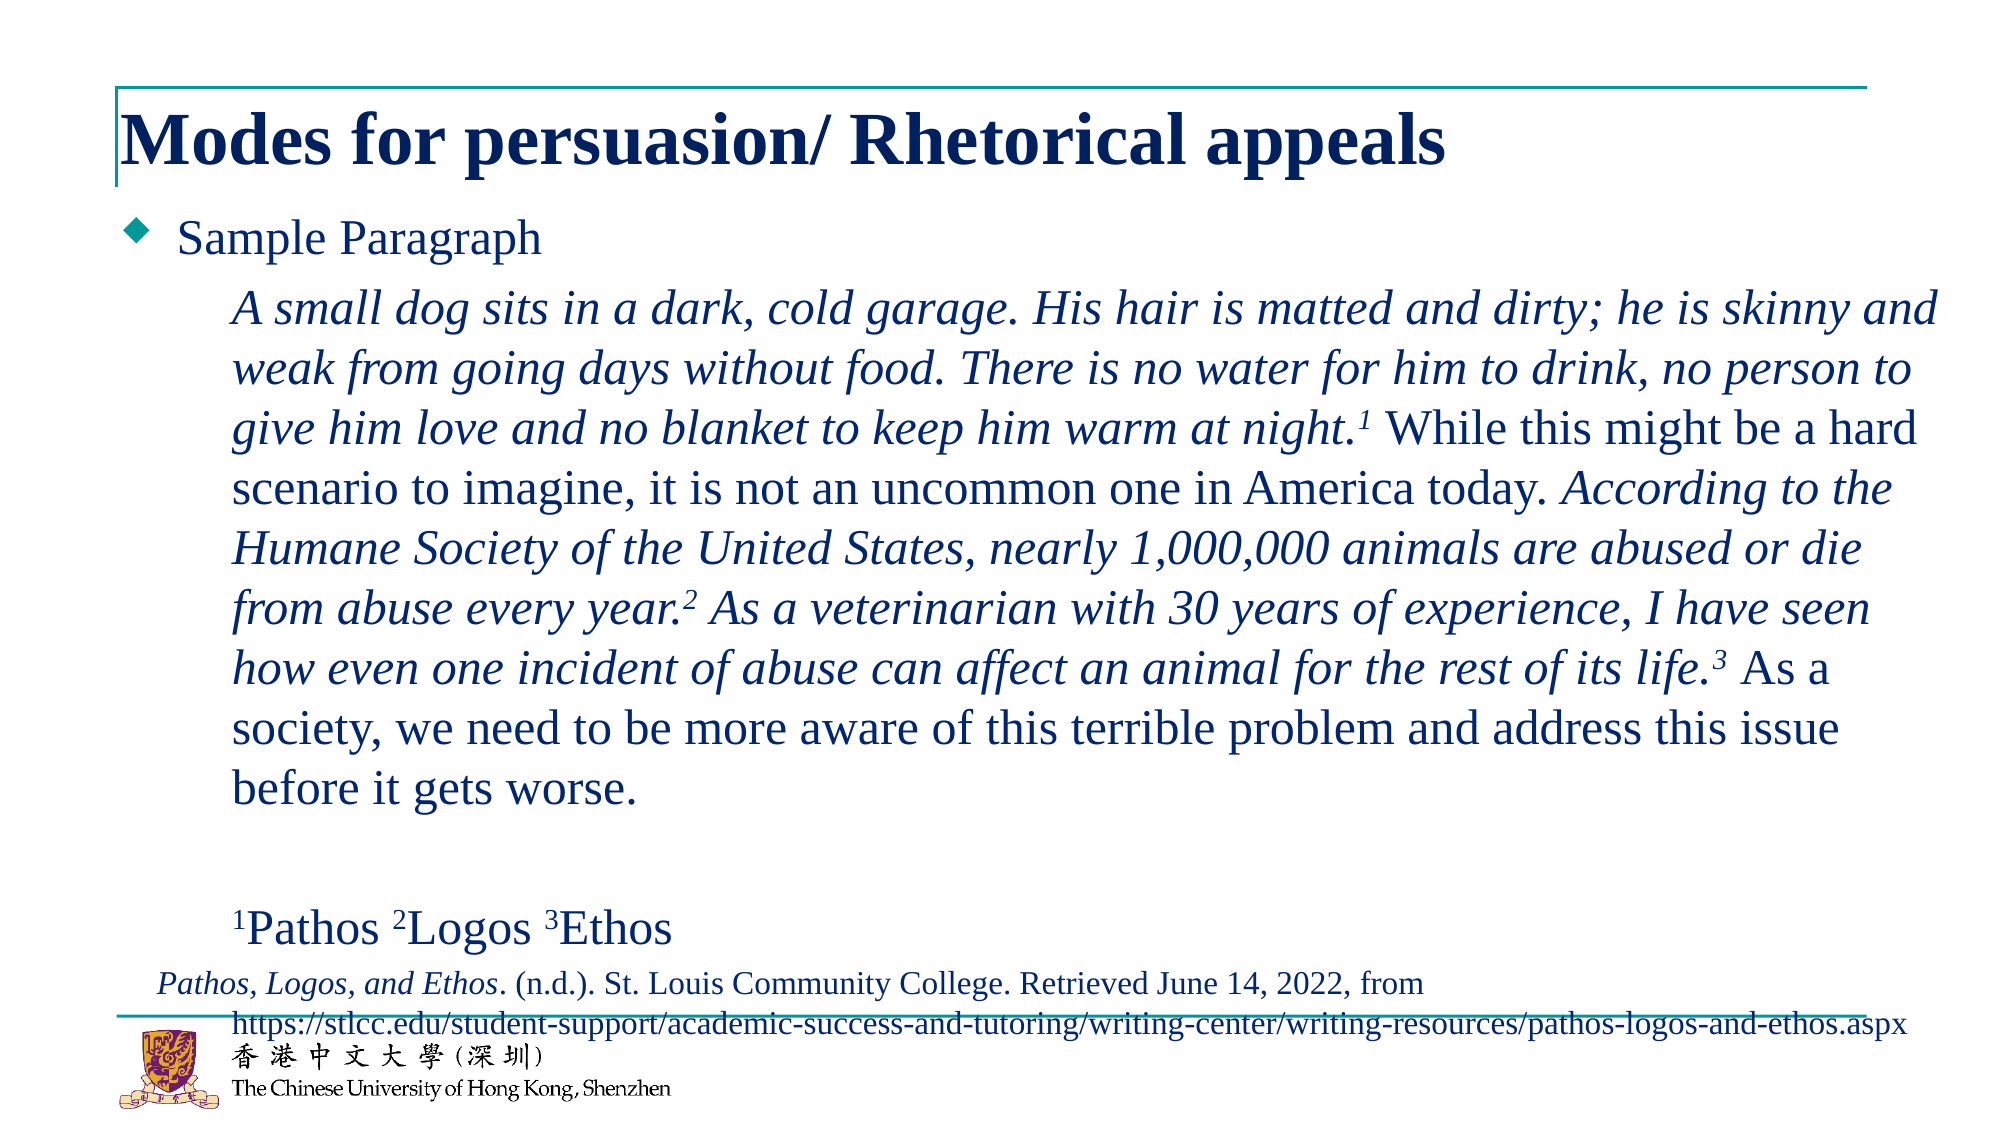

# Modes for persuasion/ Rhetorical appeals
Sample Paragraph
A small dog sits in a dark, cold garage. His hair is matted and dirty; he is skinny and weak from going days without food. There is no water for him to drink, no person to give him love and no blanket to keep him warm at night.1 While this might be a hard scenario to imagine, it is not an uncommon one in America today. According to the Humane Society of the United States, nearly 1,000,000 animals are abused or die from abuse every year.2 As a veterinarian with 30 years of experience, I have seen how even one incident of abuse can affect an animal for the rest of its life.3 As a society, we need to be more aware of this terrible problem and address this issue before it gets worse.

1Pathos 2Logos 3Ethos
Pathos, Logos, and Ethos. (n.d.). St. Louis Community College. Retrieved June 14, 2022, from https://stlcc.edu/student-support/academic-success-and-tutoring/writing-center/writing-resources/pathos-logos-and-ethos.aspx

6